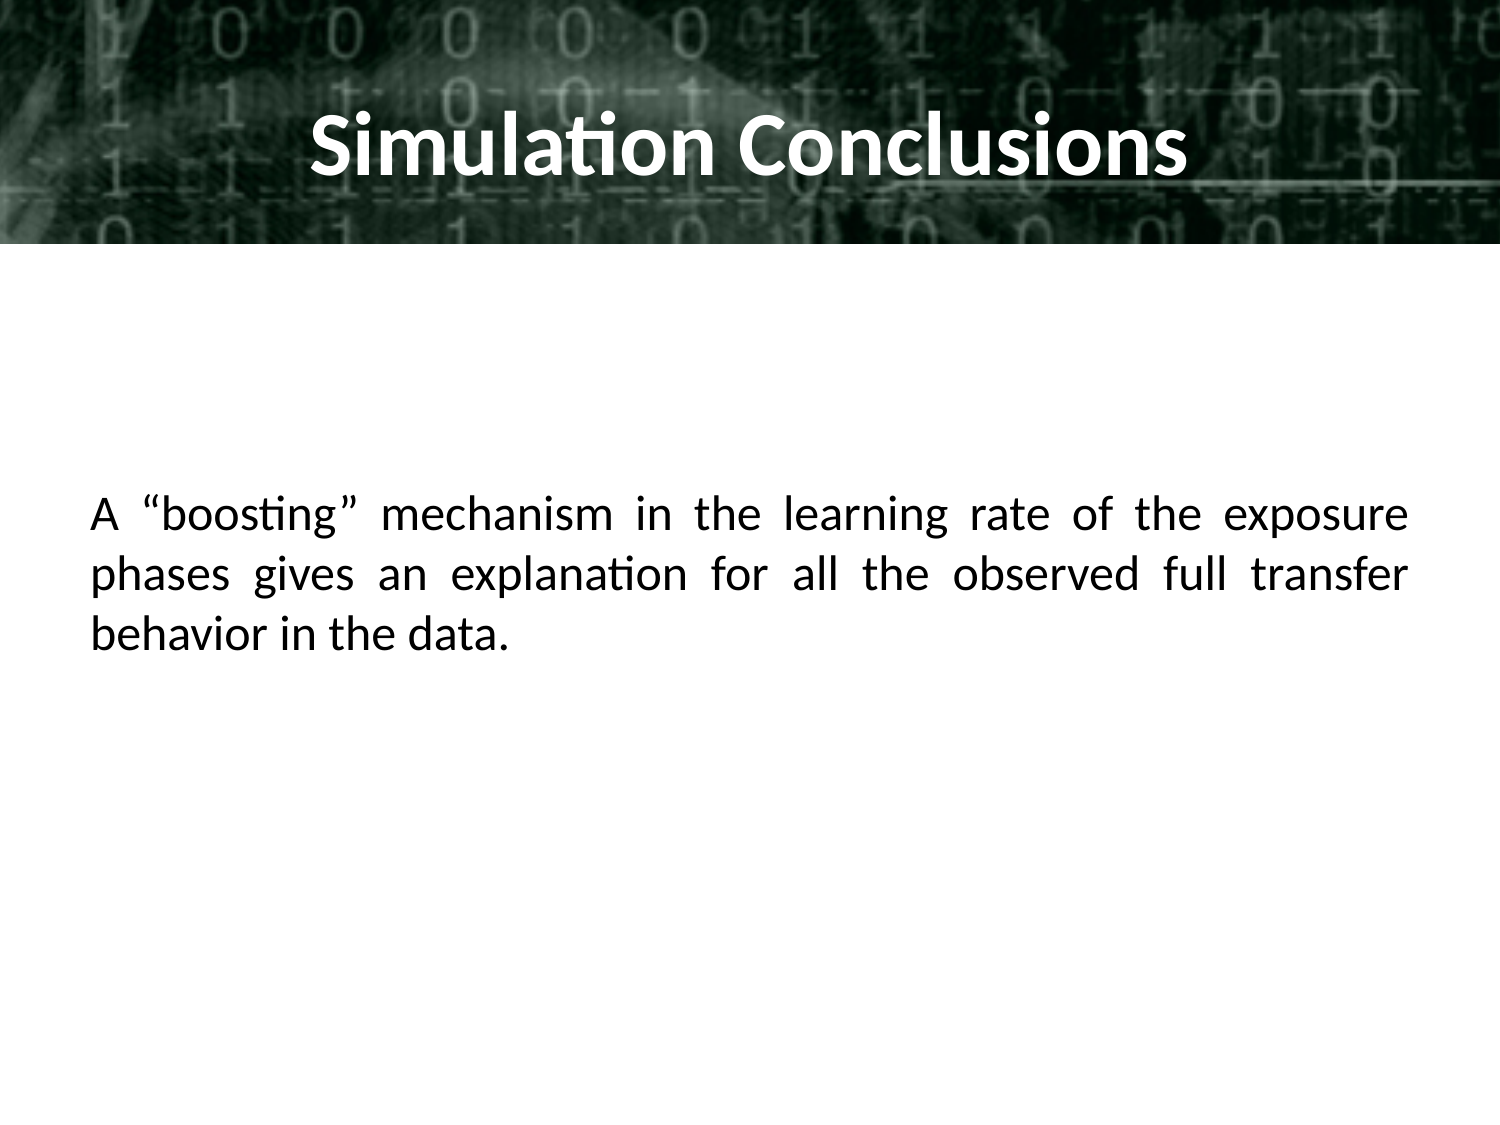

# Simulation Conclusions

A “boosting” mechanism in the learning rate of the exposure phases gives an explanation for all the observed full transfer behavior in the data.